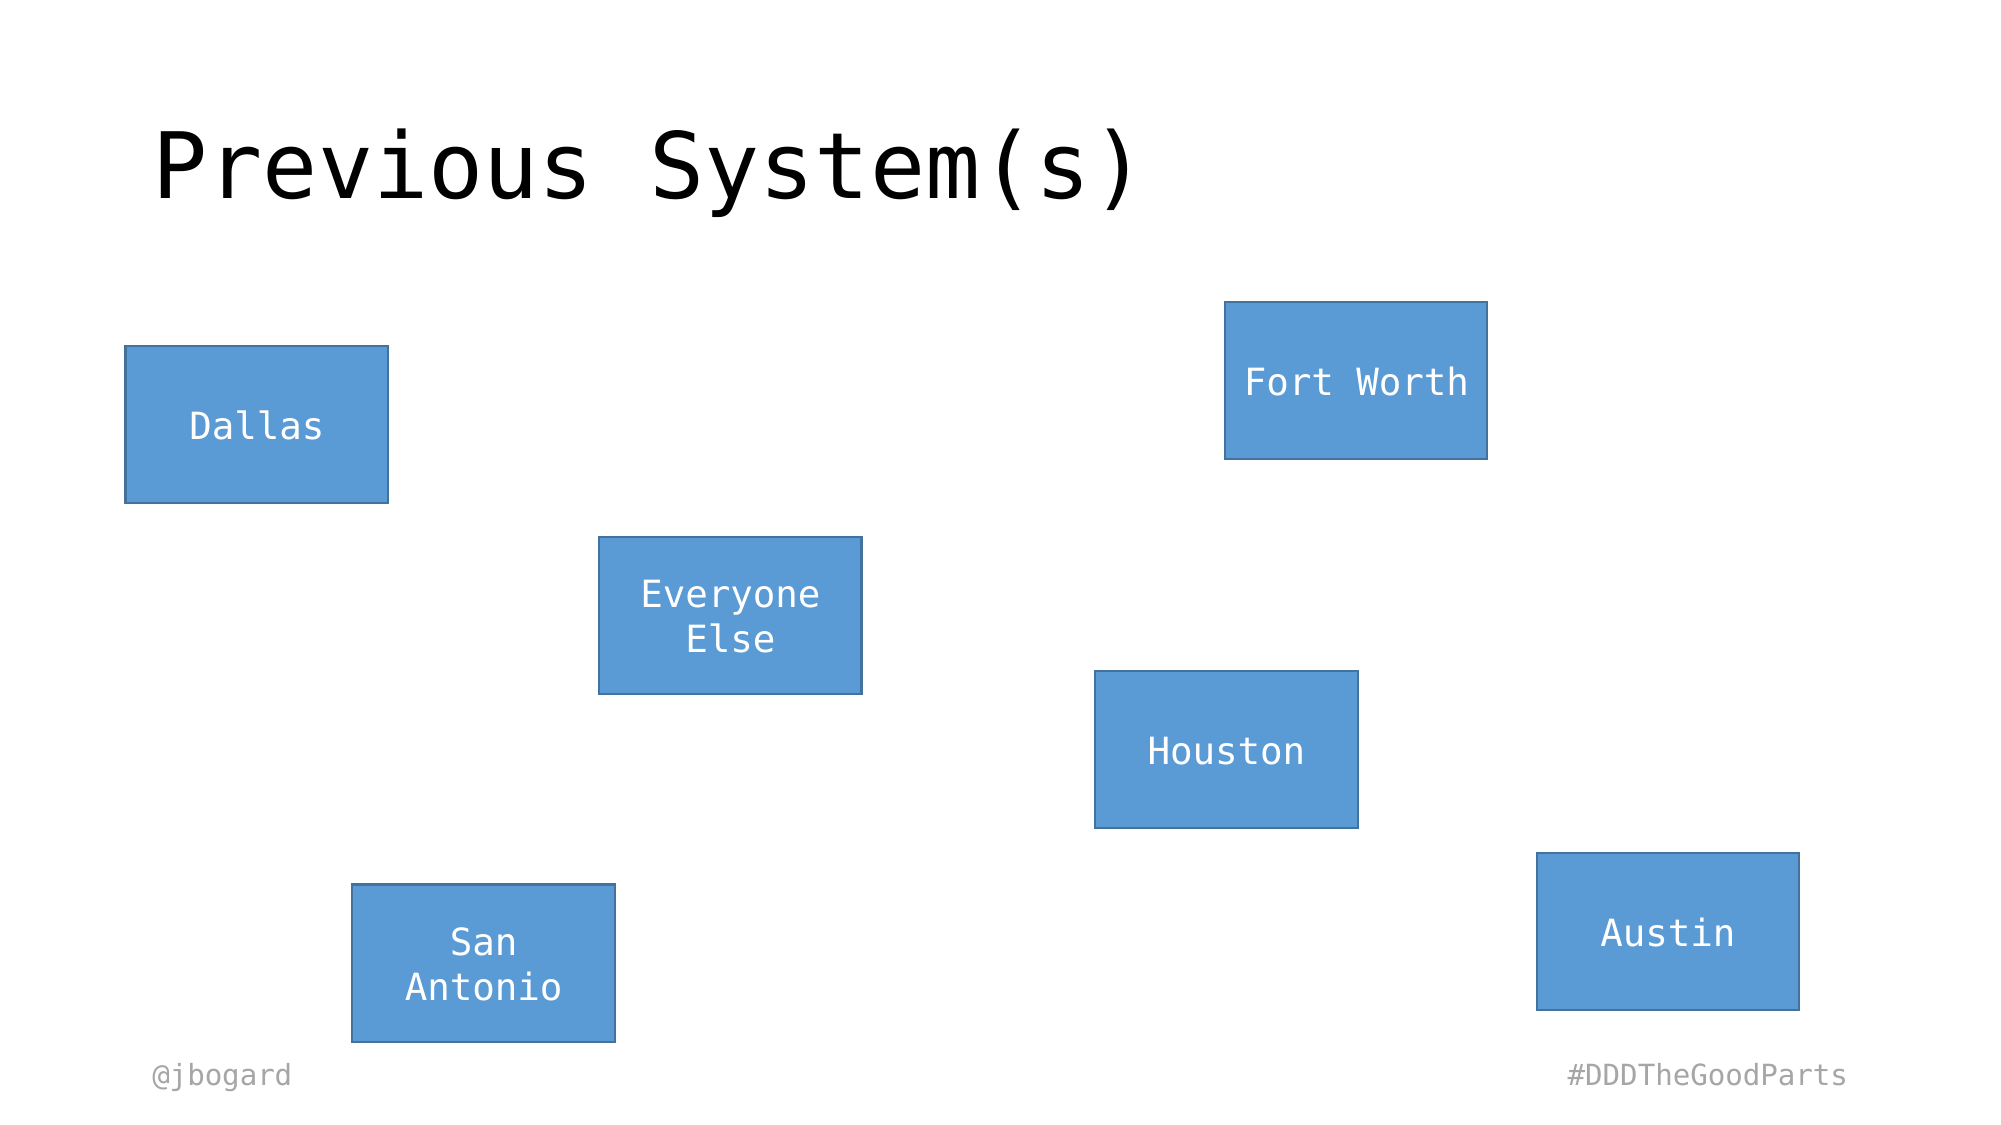

# Previous System(s)
Fort Worth
Dallas
Everyone Else
Houston
Austin
San Antonio